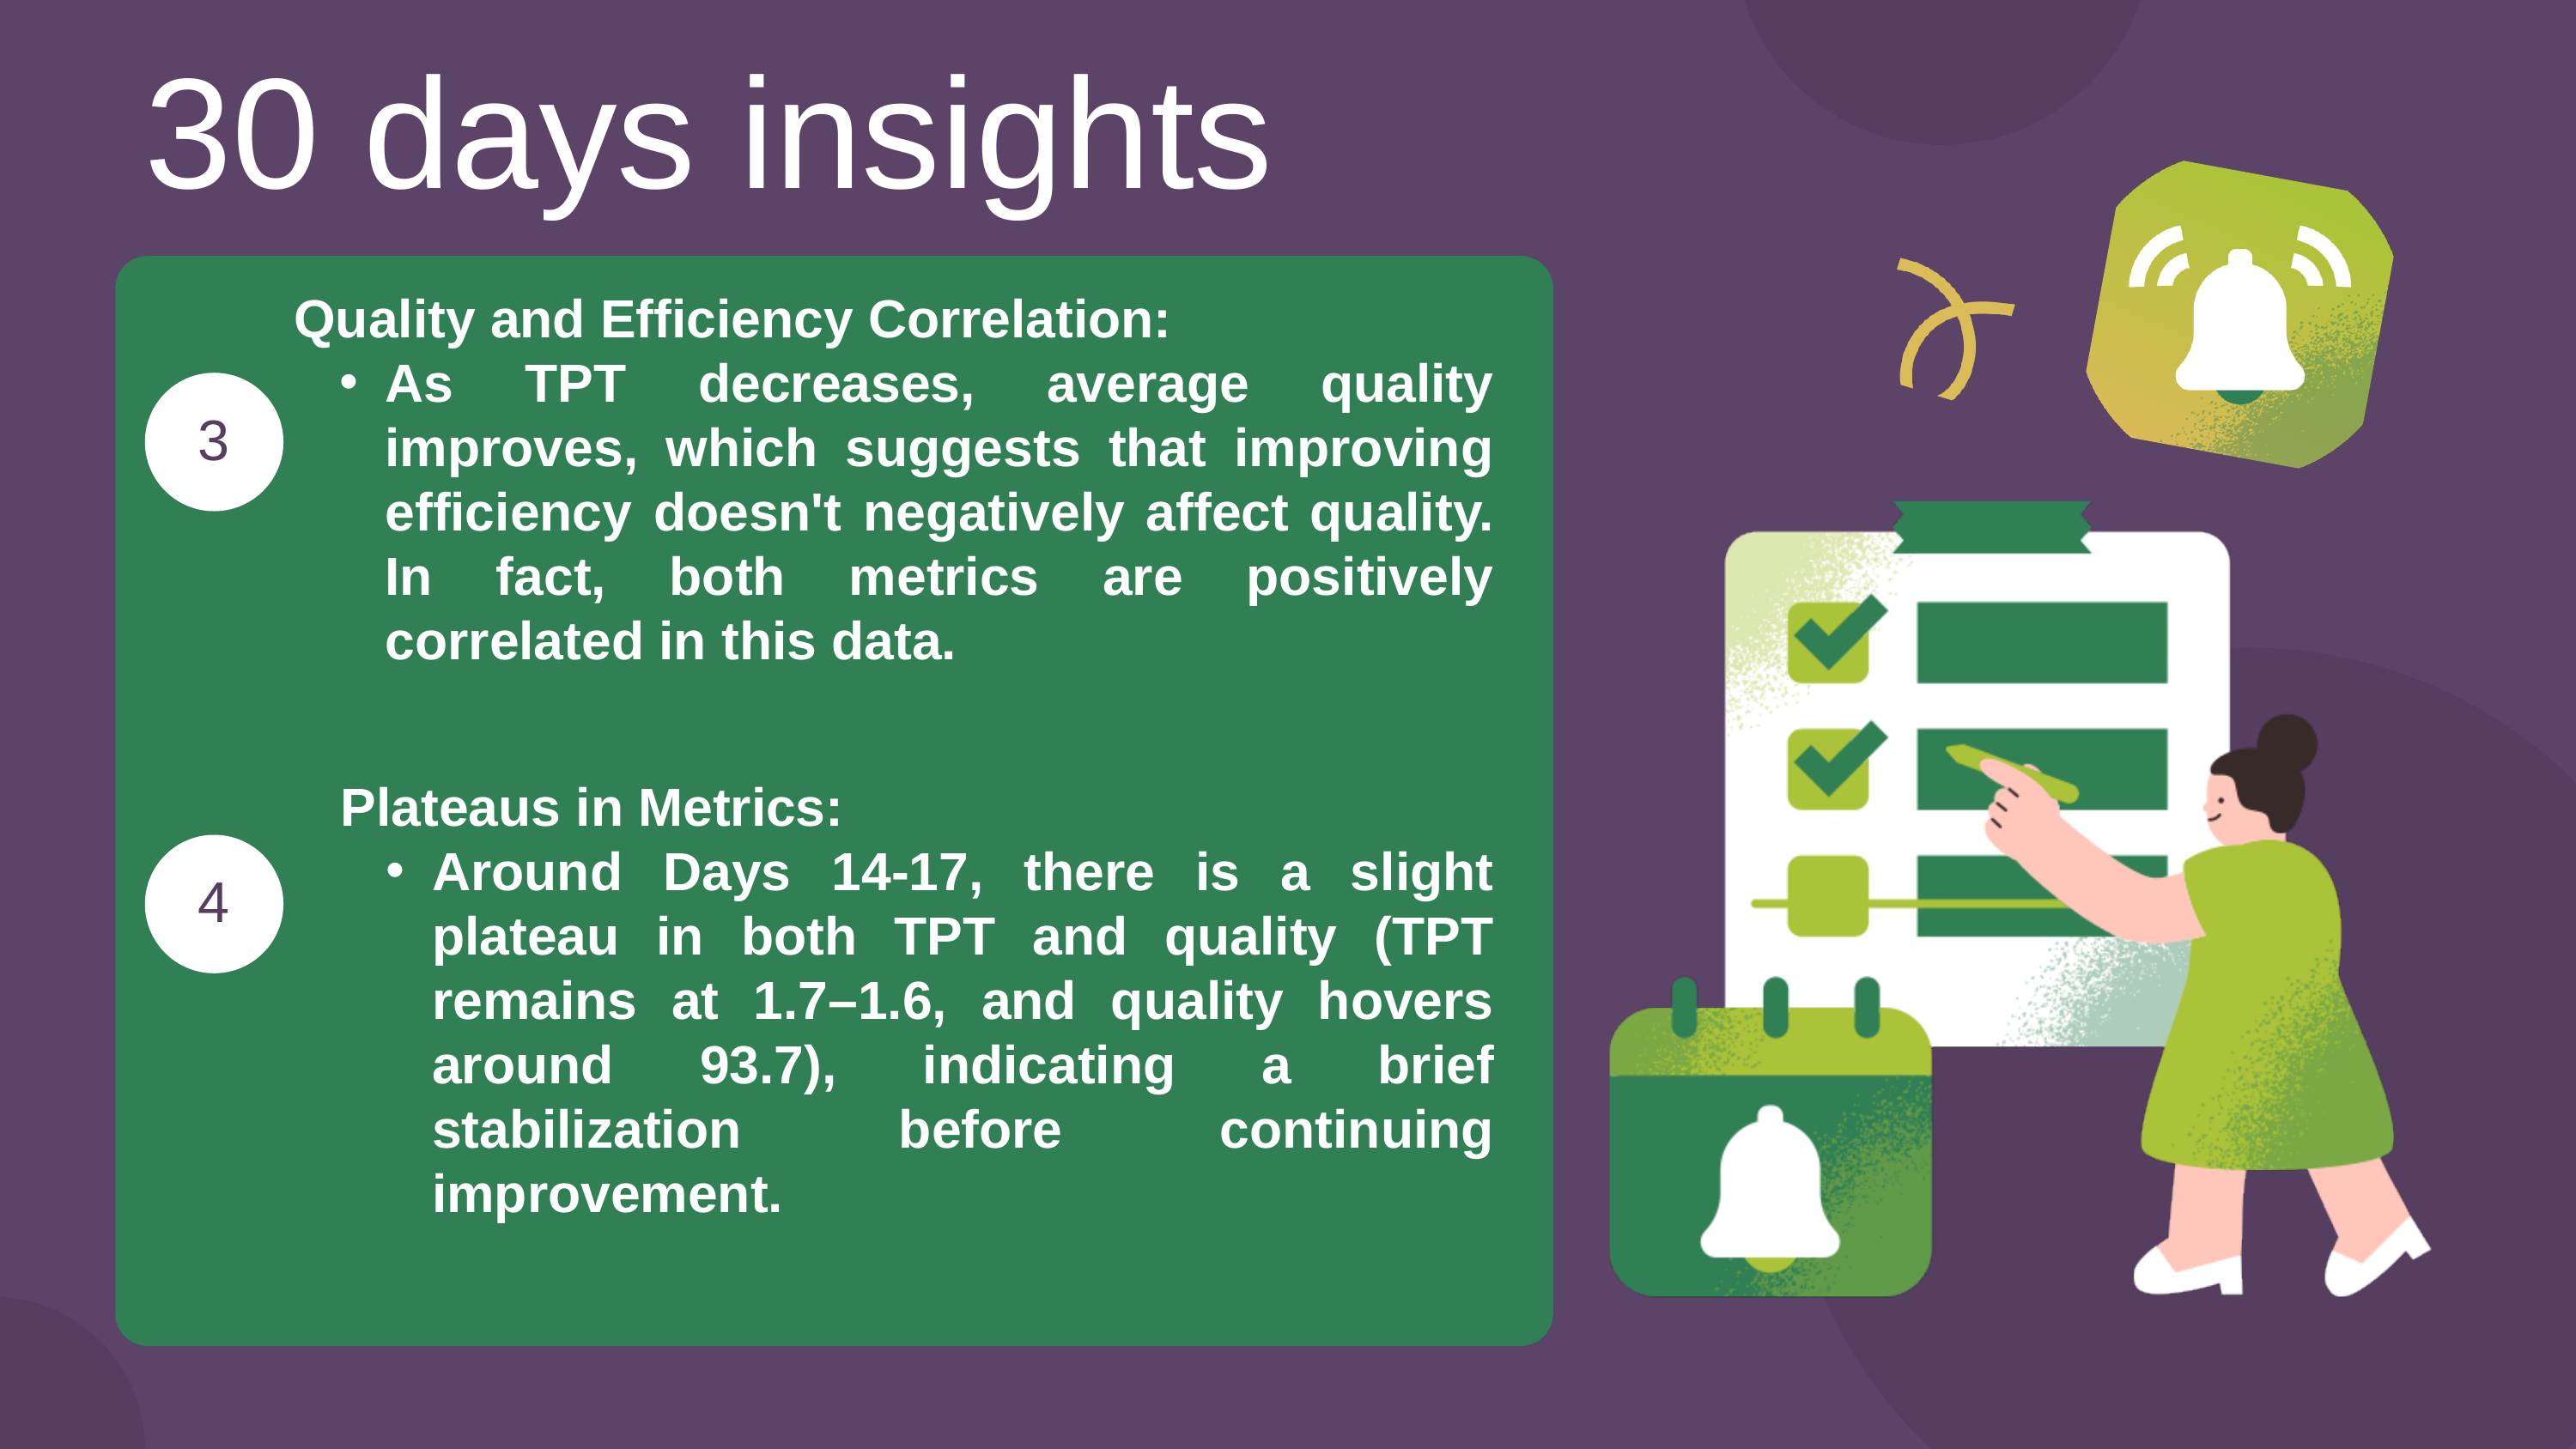

30 days insights

Quality and Efficiency Correlation:
As TPT decreases, average quality improves, which suggests that improving efficiency doesn't negatively affect quality. In fact, both metrics are positively correlated in this data.

3

Plateaus in Metrics:
Around Days 14-17, there is a slight plateau in both TPT and quality (TPT remains at 1.7–1.6, and quality hovers around 93.7), indicating a brief stabilization before continuing improvement.

4